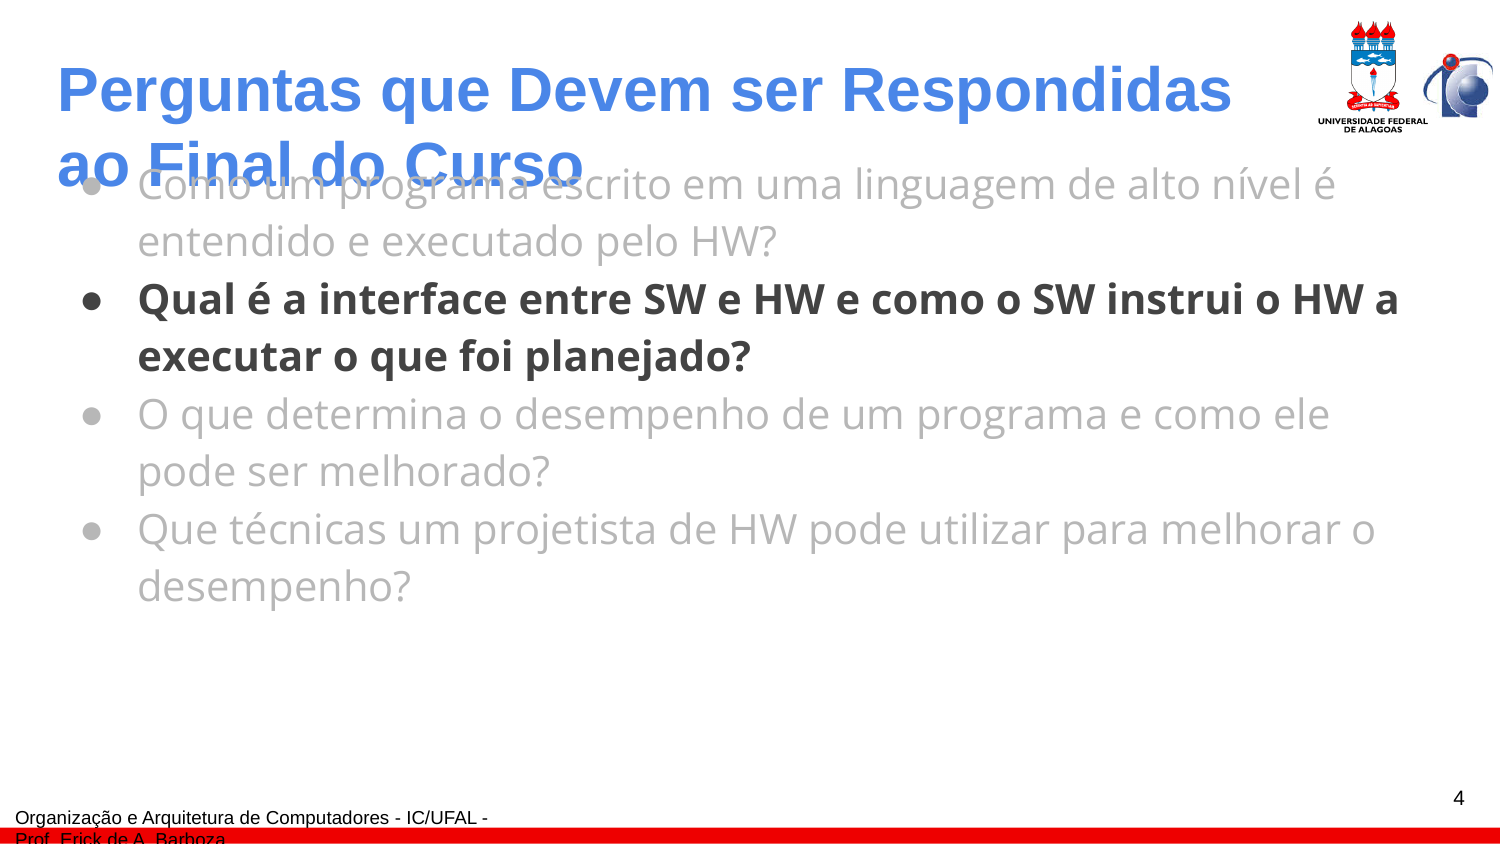

# Perguntas que Devem ser Respondidas ao Final do Curso
Como um programa escrito em uma linguagem de alto nível é entendido e executado pelo HW?
Qual é a interface entre SW e HW e como o SW instrui o HW a executar o que foi planejado?
O que determina o desempenho de um programa e como ele pode ser melhorado?
Que técnicas um projetista de HW pode utilizar para melhorar o desempenho?
4